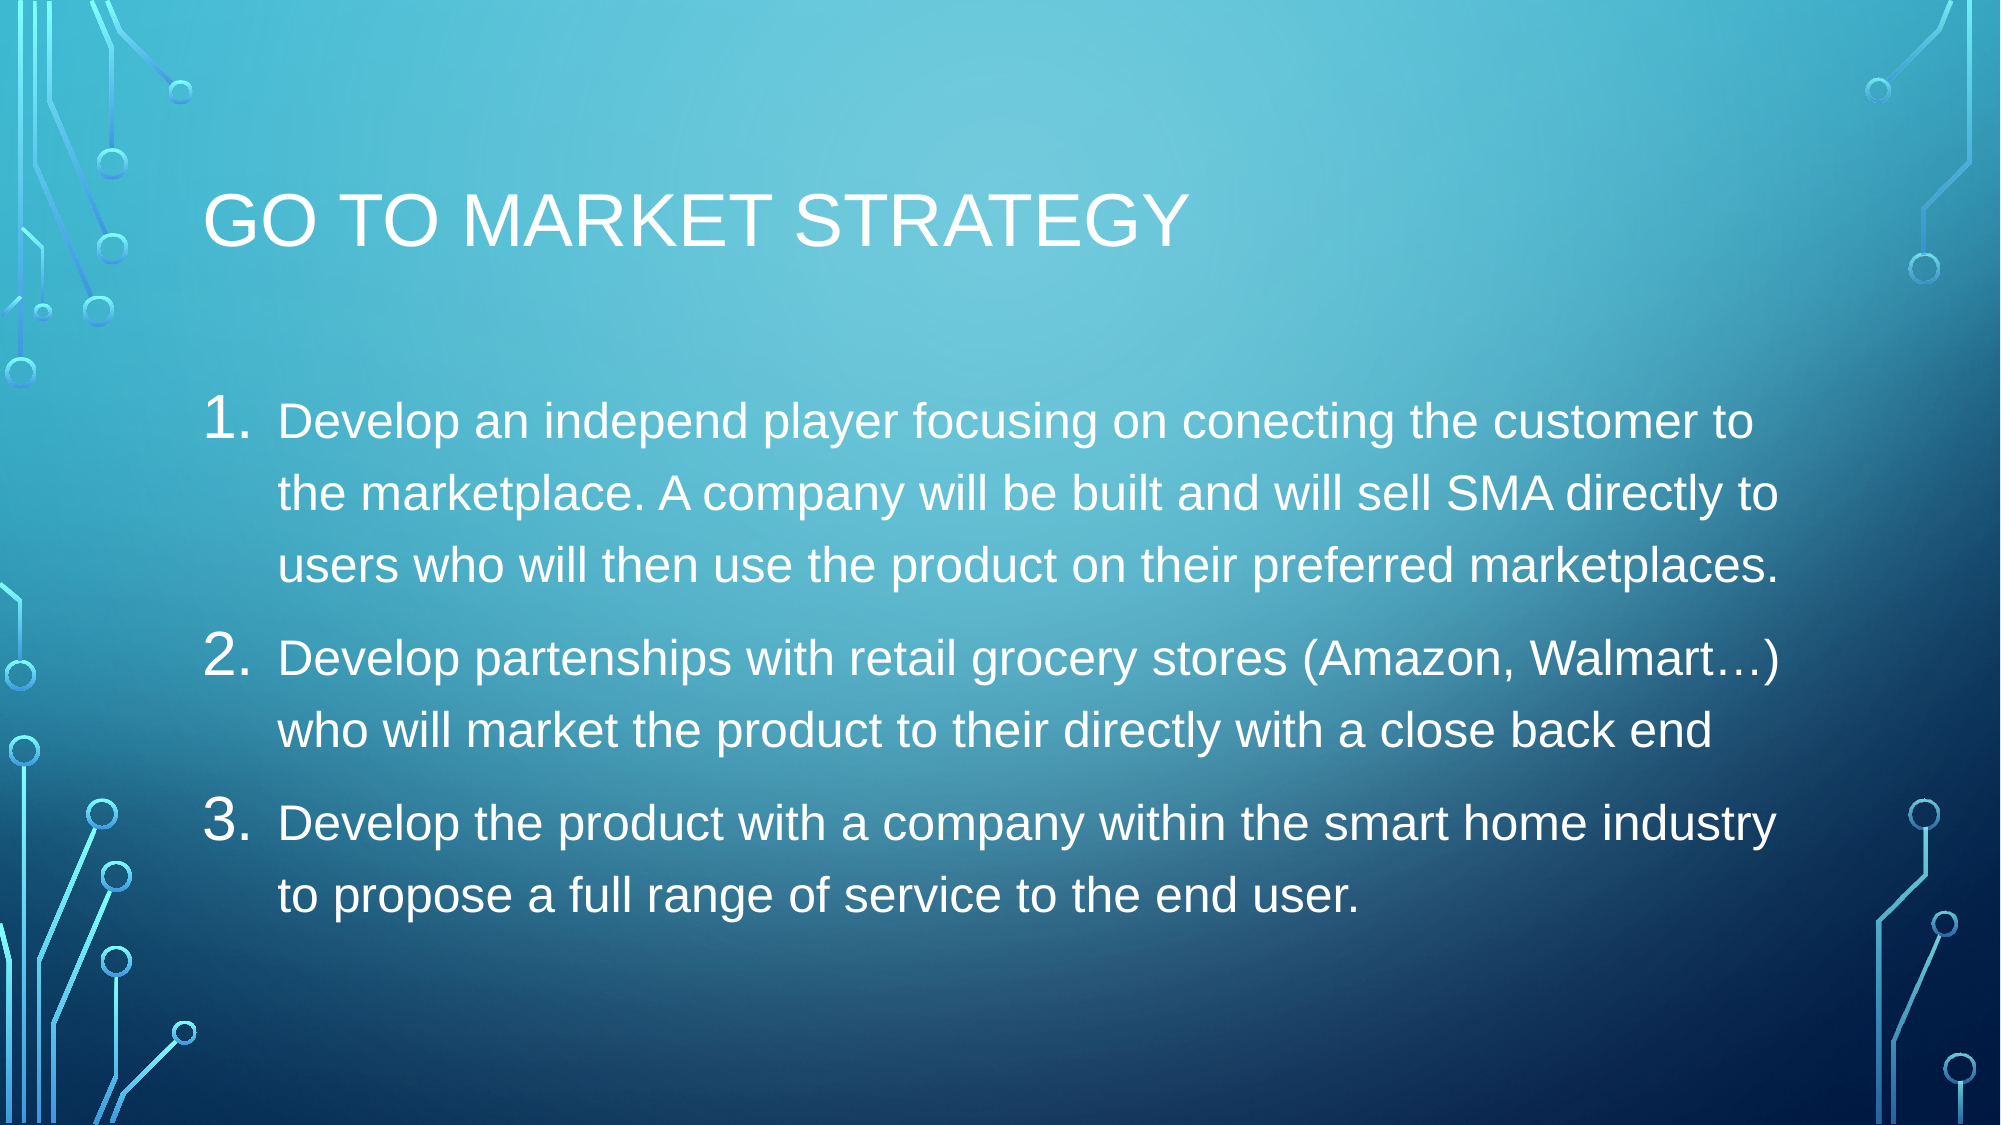

# Go to market strategy
Develop an independ player focusing on conecting the customer to the marketplace. A company will be built and will sell SMA directly to users who will then use the product on their preferred marketplaces.
Develop partenships with retail grocery stores (Amazon, Walmart…) who will market the product to their directly with a close back end
Develop the product with a company within the smart home industry to propose a full range of service to the end user.